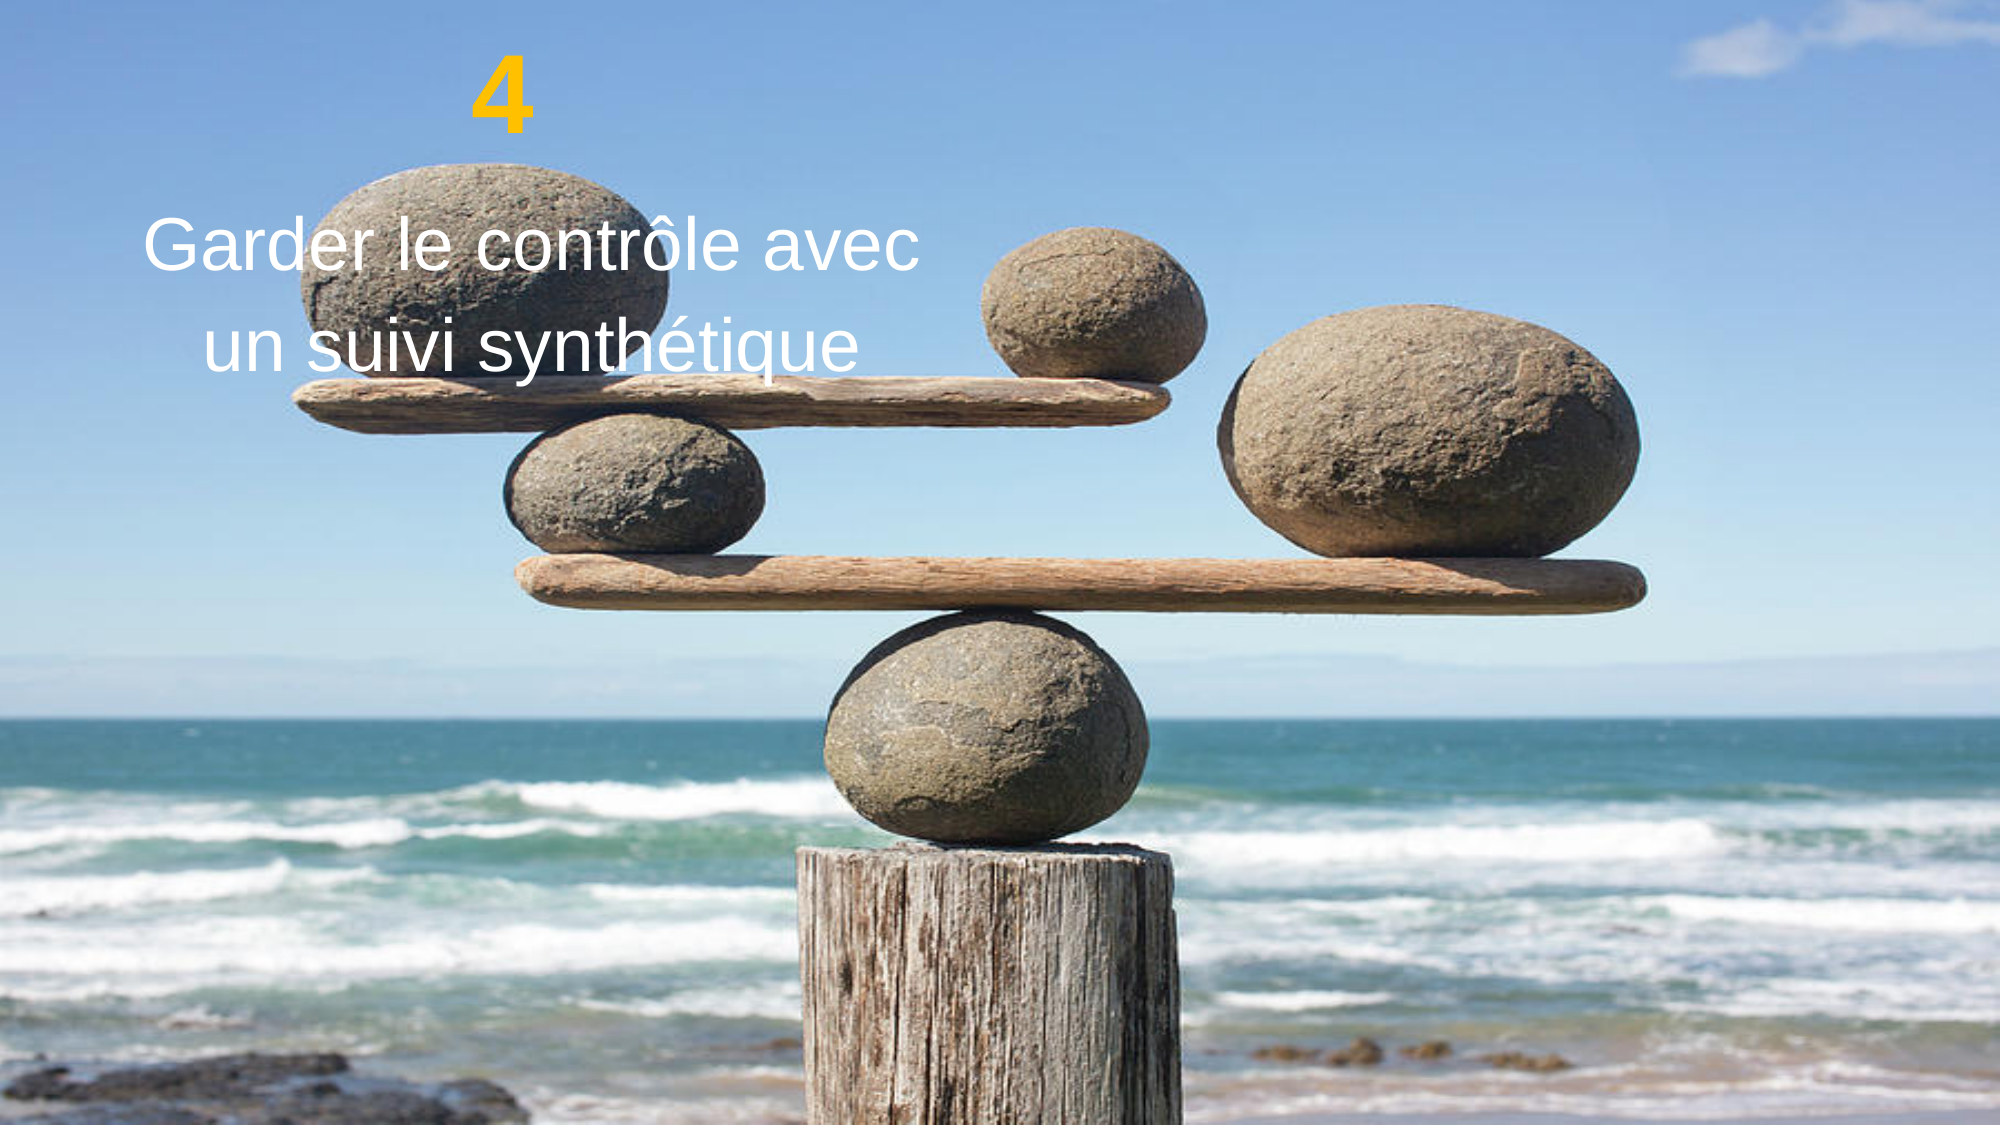

4
Garder le contrôle avec
un suivi synthétique
17